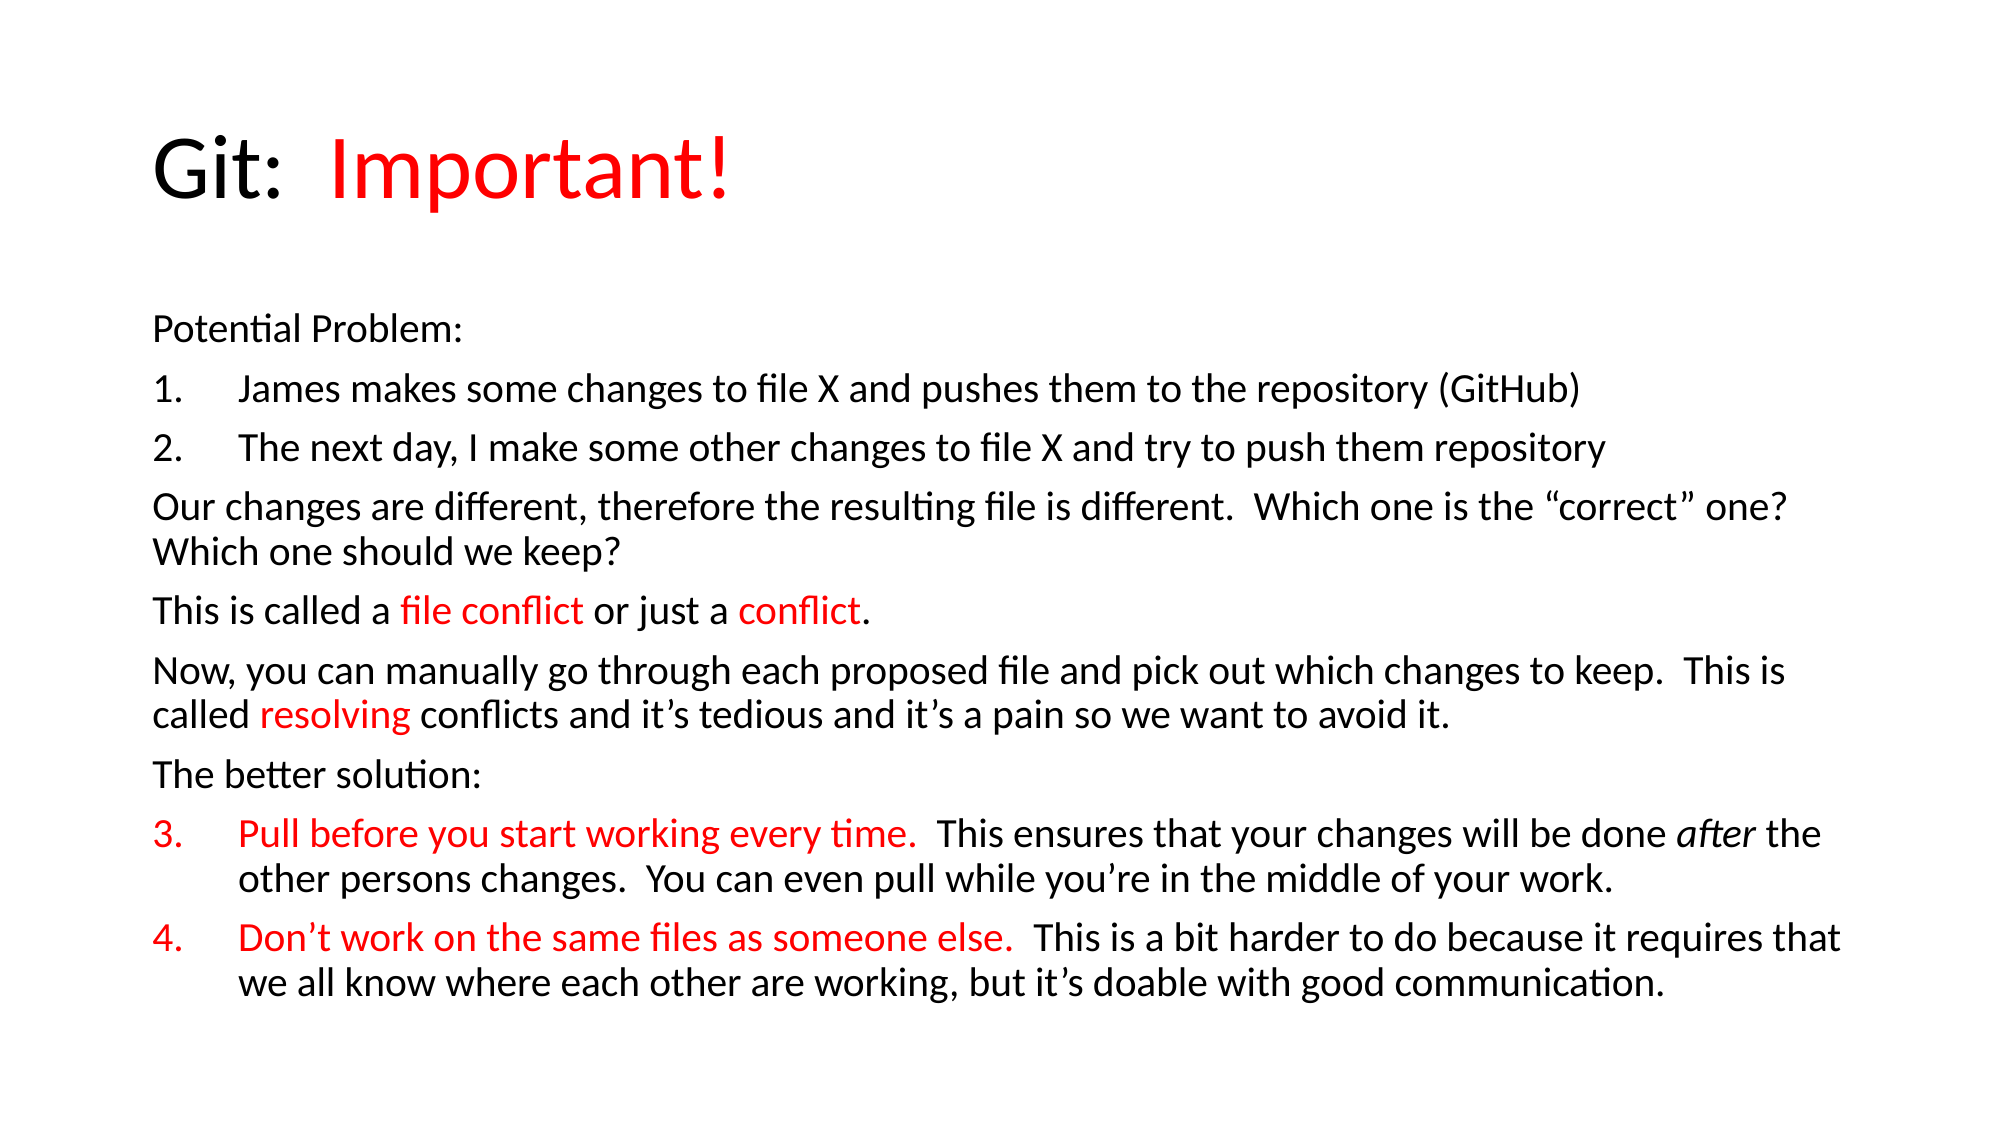

# Git:  Important!
Potential Problem:
James makes some changes to file X and pushes them to the repository (GitHub)
The next day, I make some other changes to file X and try to push them repository
Our changes are different, therefore the resulting file is different.  Which one is the “correct” one?  Which one should we keep?
This is called a file conflict or just a conflict.
Now, you can manually go through each proposed file and pick out which changes to keep.  This is called resolving conflicts and it’s tedious and it’s a pain so we want to avoid it.
The better solution:
Pull before you start working every time.  This ensures that your changes will be done after the other persons changes.  You can even pull while you’re in the middle of your work.
Don’t work on the same files as someone else.  This is a bit harder to do because it requires that we all know where each other are working, but it’s doable with good communication.